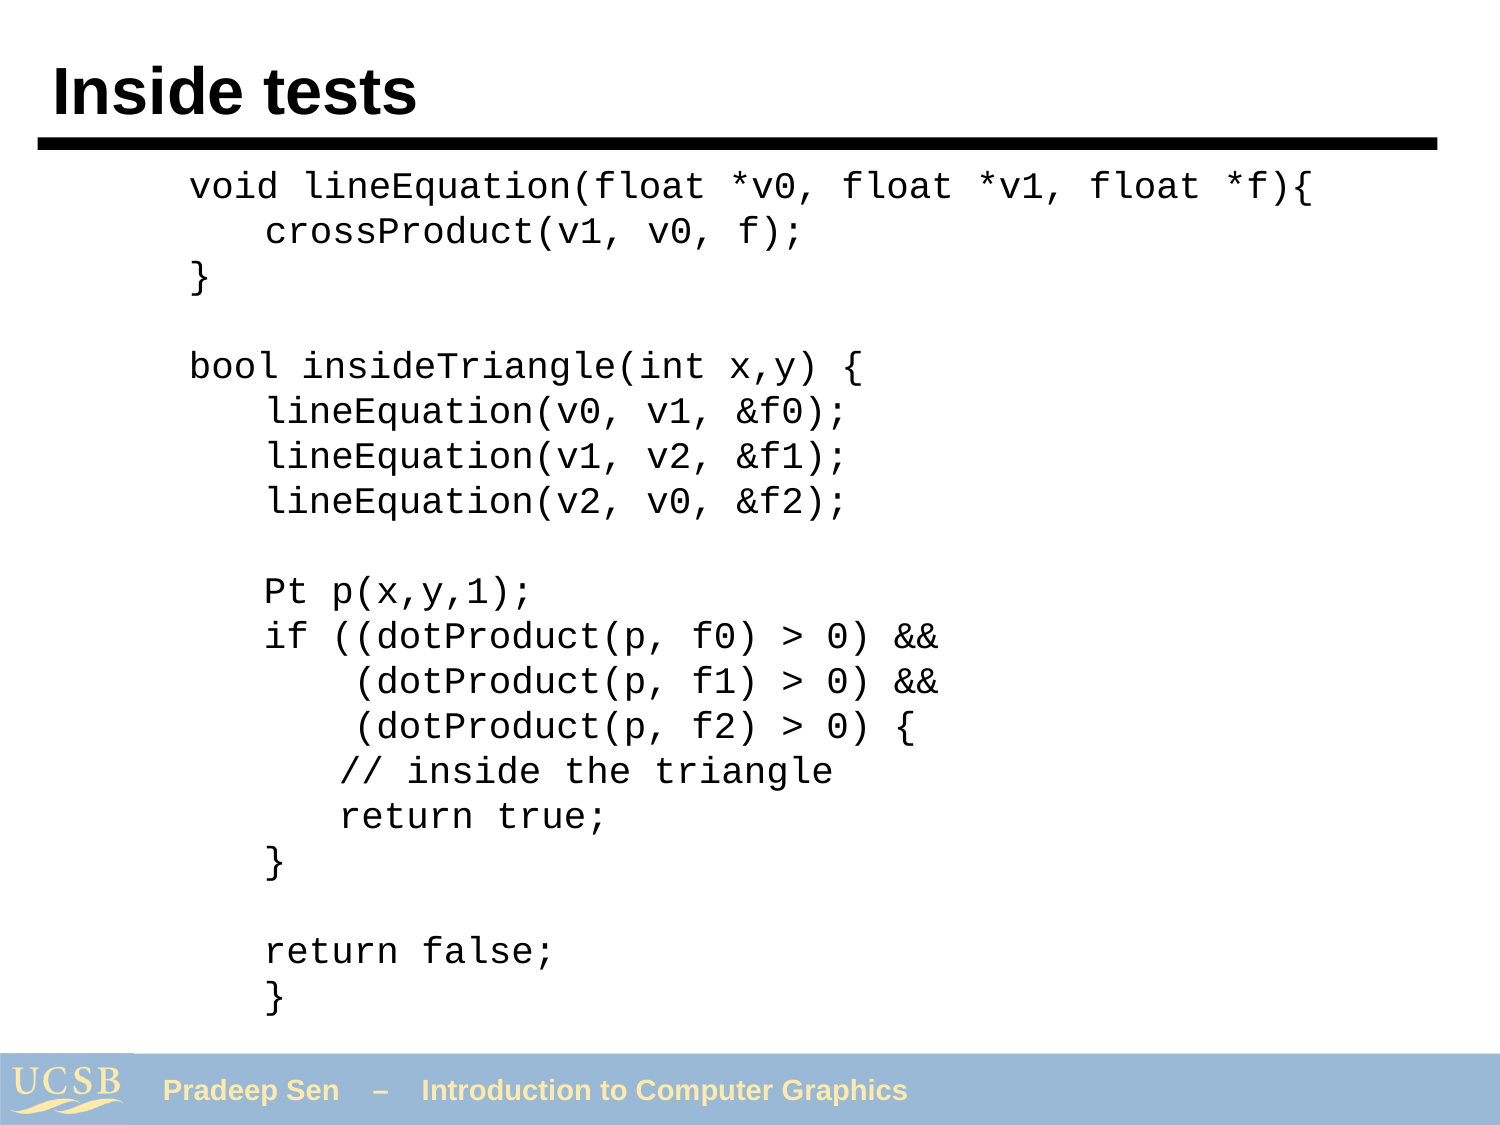

# Inside tests
void lineEquation(float *v0, float *v1, float *f){
	crossProduct(v1, v0, f);
}

bool insideTriangle(int x,y) {
lineEquation(v0, v1, &f0);
lineEquation(v1, v2, &f1);
lineEquation(v2, v0, &f2);

Pt p(x,y,1);
if ((dotProduct(p, f0) > 0) &&
    (dotProduct(p, f1) > 0) &&
    (dotProduct(p, f2) > 0) {
// inside the triangle
return true;
}

return false;
}